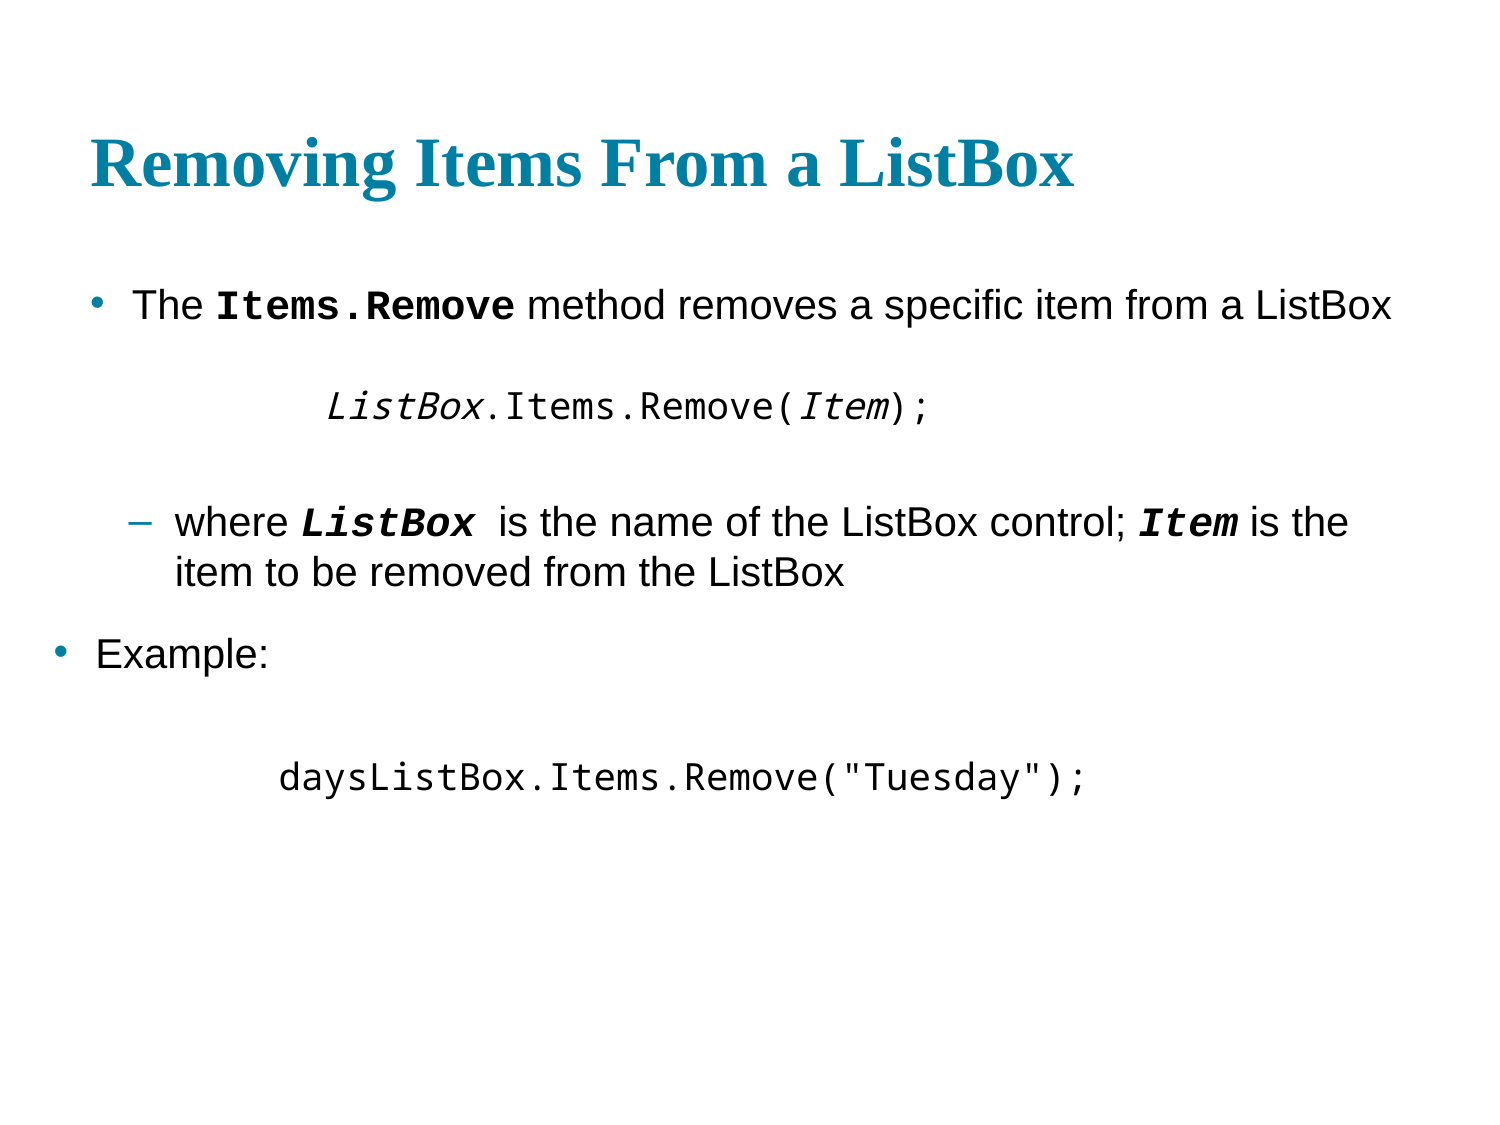

# Removing Items From a ListBox
The Items.Remove method removes a specific item from a ListBox
ListBox.Items.Remove(Item);

where ListBox is the name of the ListBox control; Item is the item to be removed from the ListBox
Example:
daysListBox.Items.Remove("Tuesday");